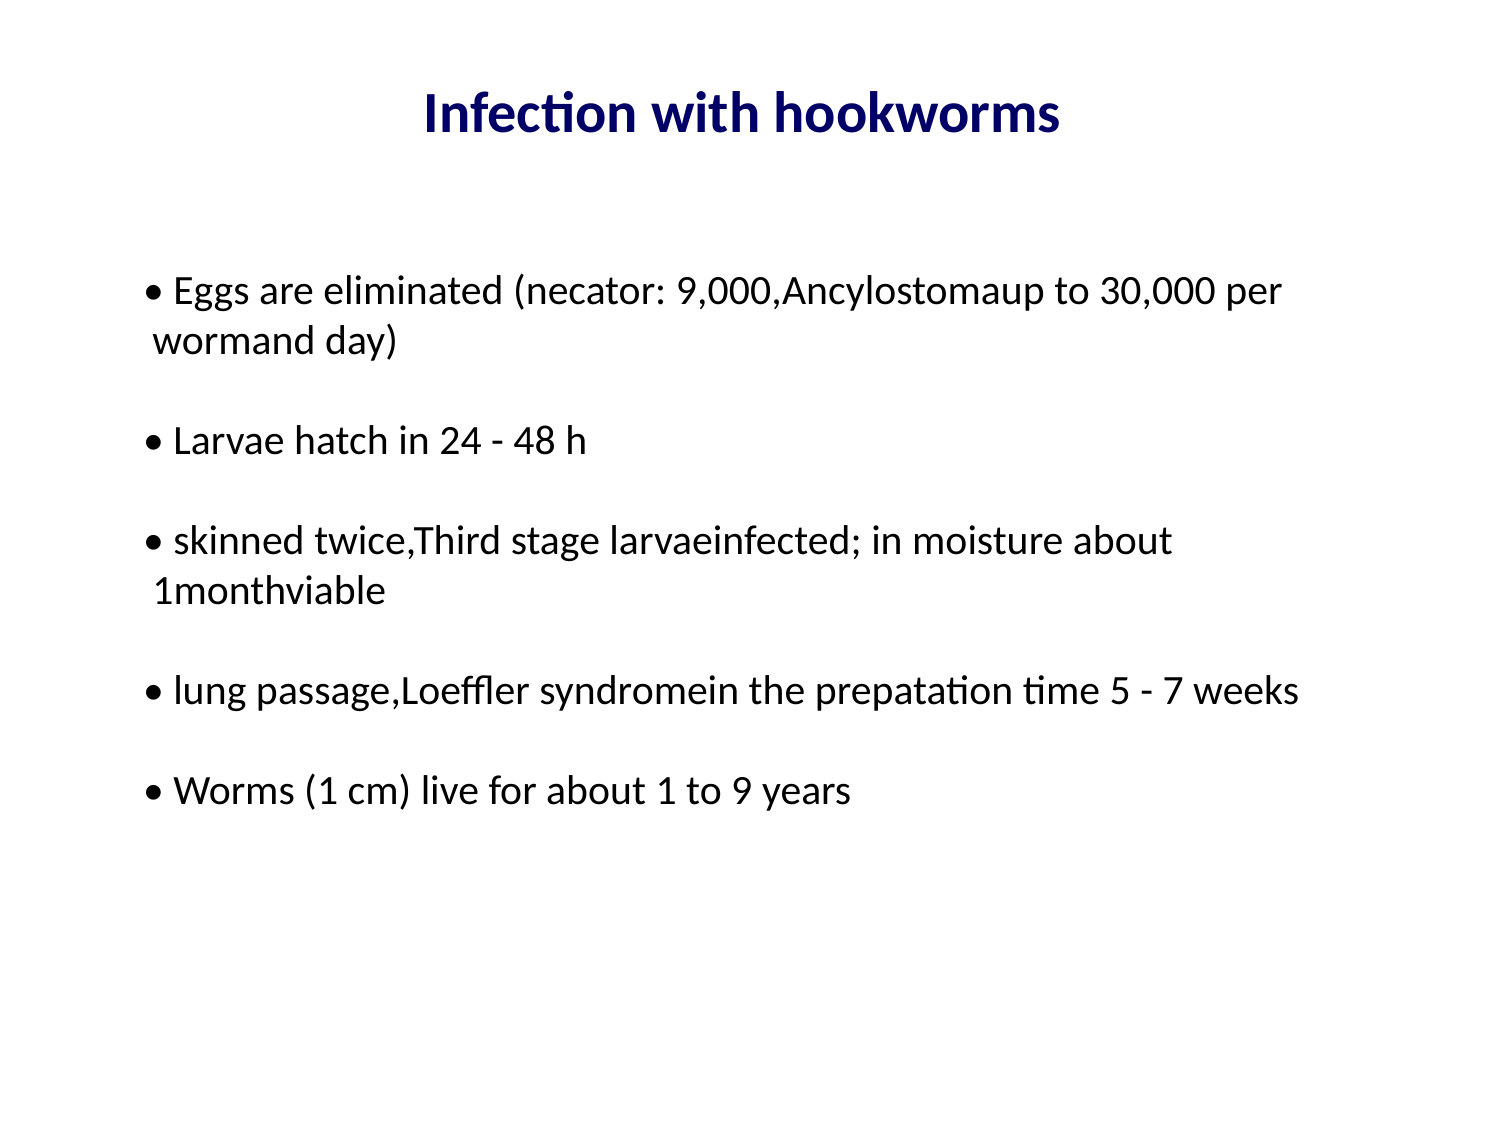

Infection with hookworms
• Eggs are eliminated (necator: 9,000,Ancylostomaup to 30,000 per
 wormand day)

• Larvae hatch in 24 - 48 h

• skinned twice,Third stage larvaeinfected; in moisture about
 1monthviable

• lung passage,Loeffler syndromein the prepatation time 5 - 7 weeks

• Worms (1 cm) live for about 1 to 9 years